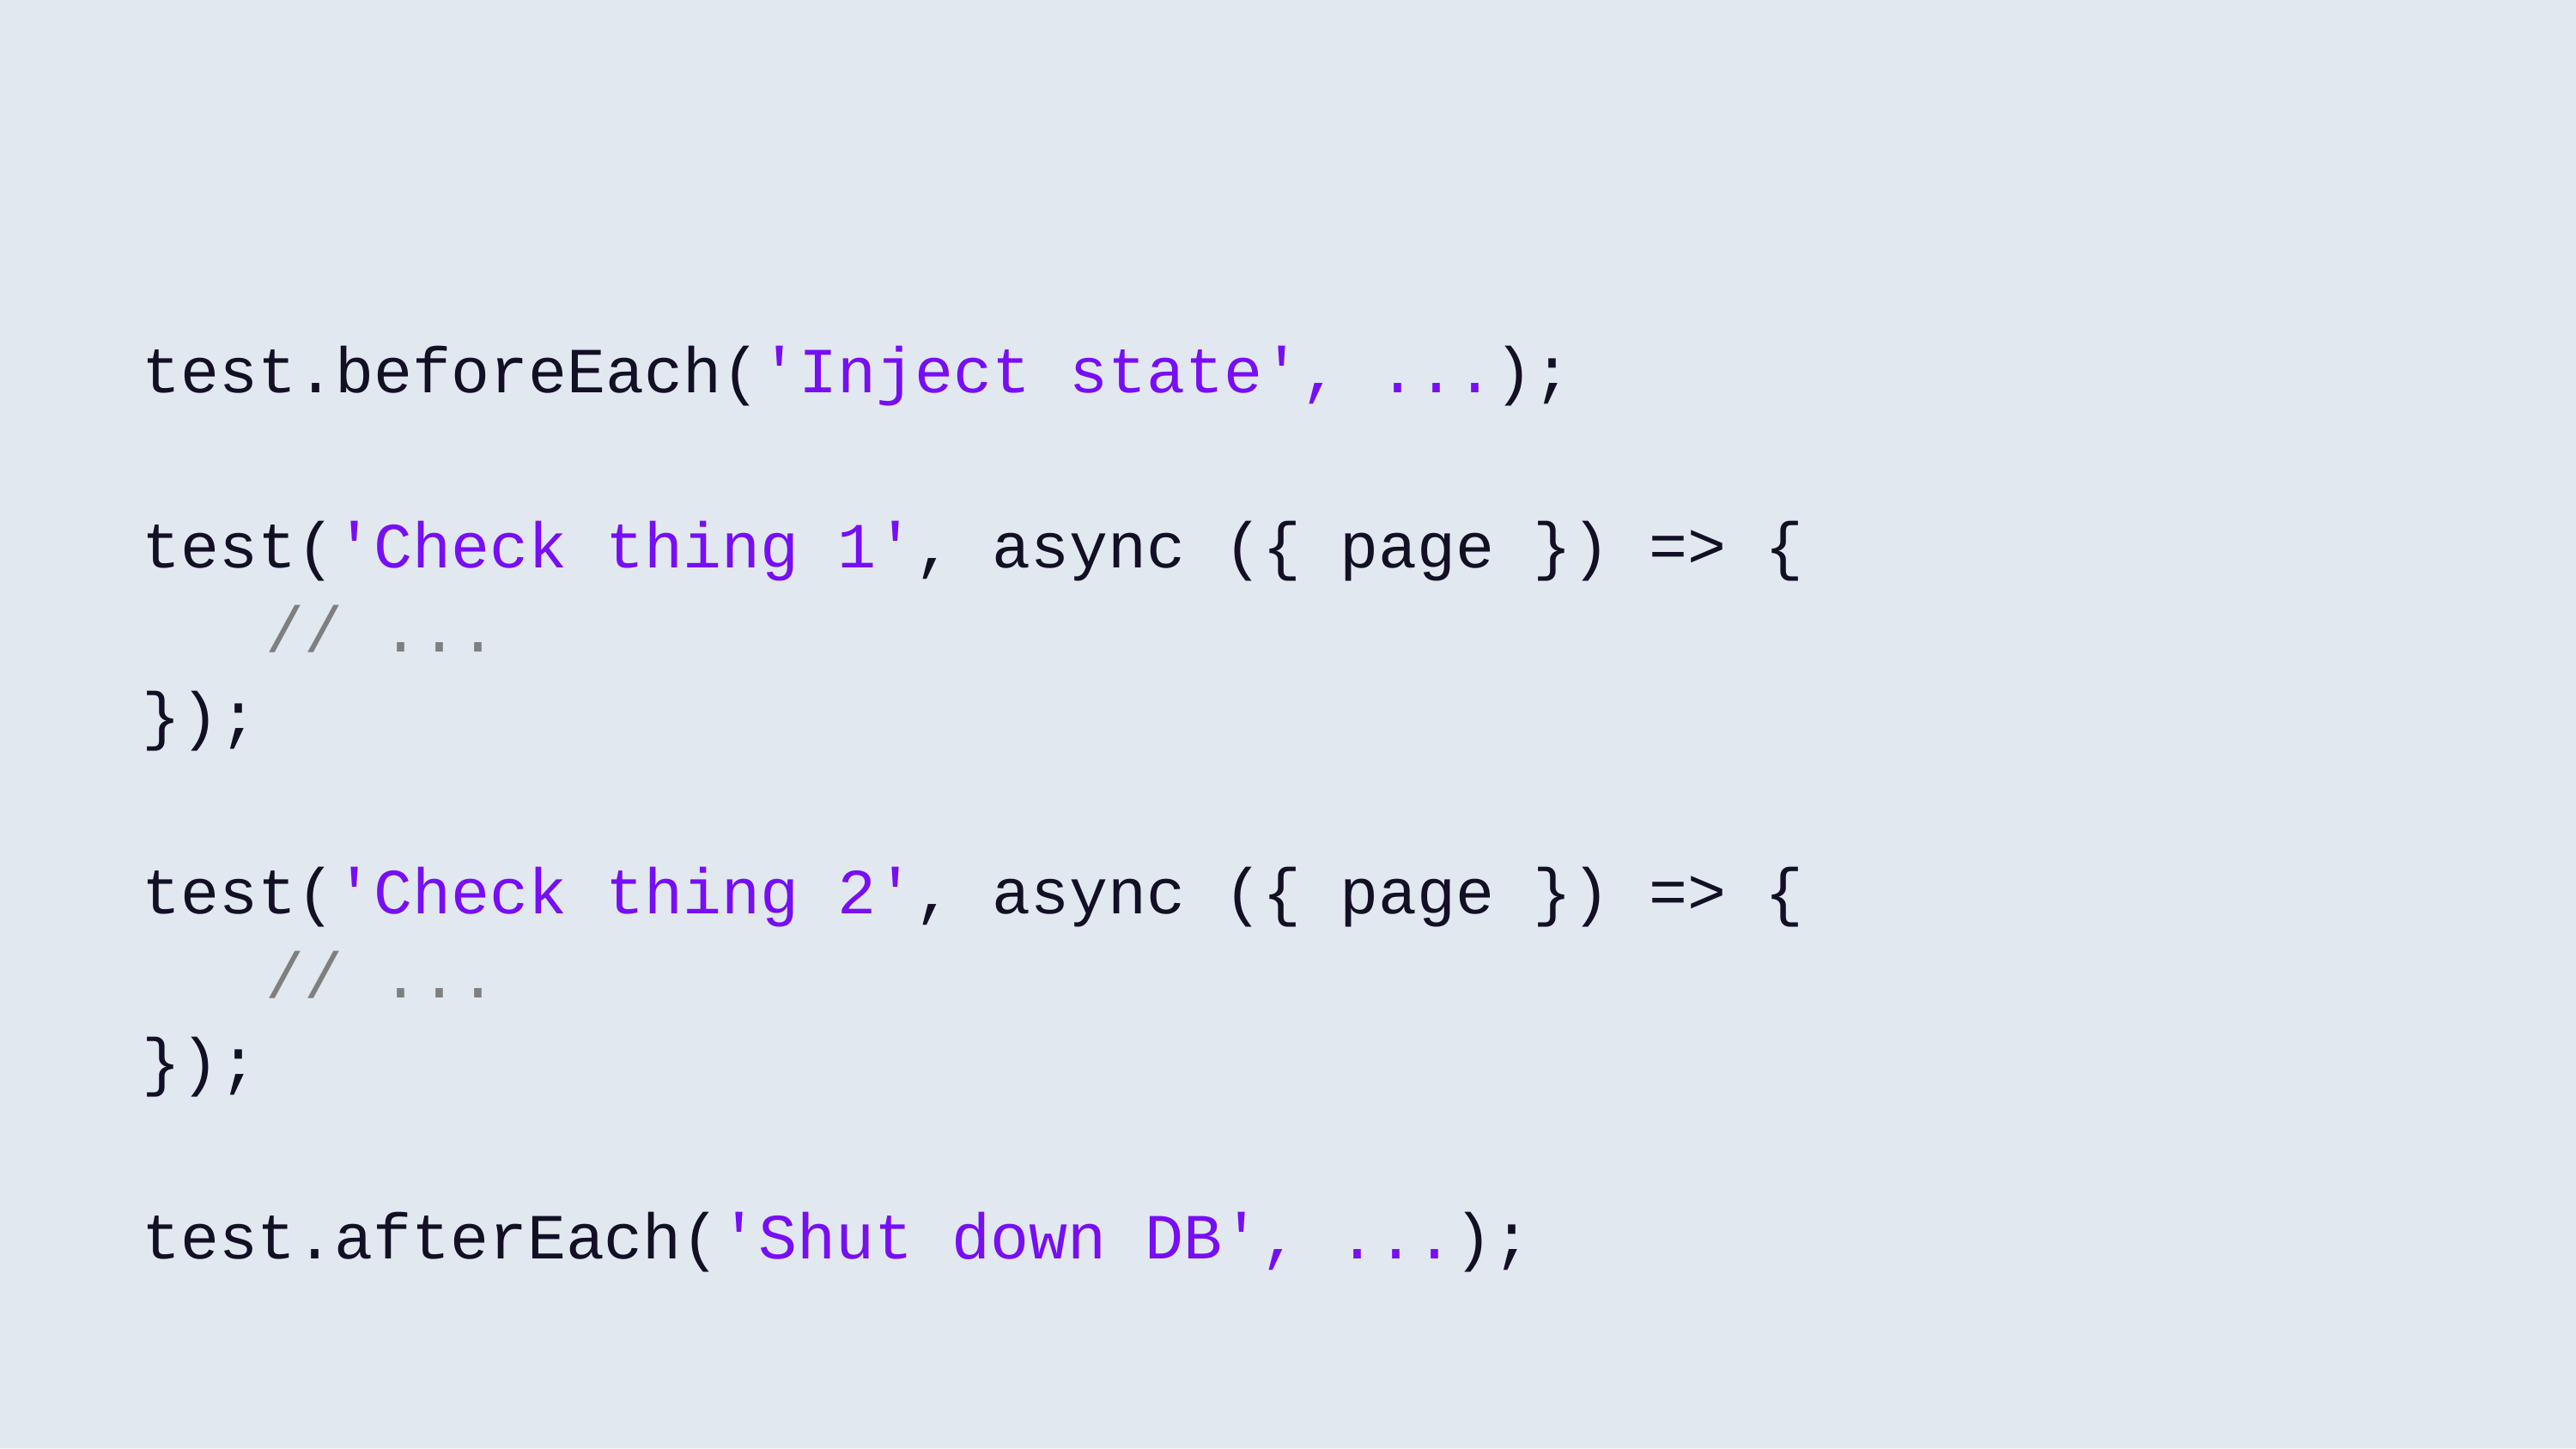

test.beforeEach('Inject state', ...);

test('Check thing 1', async ({ page }) => {
// ...
});

test('Check thing 2', async ({ page }) => {
// ...
});

test.afterEach('Shut down DB', ...);
8